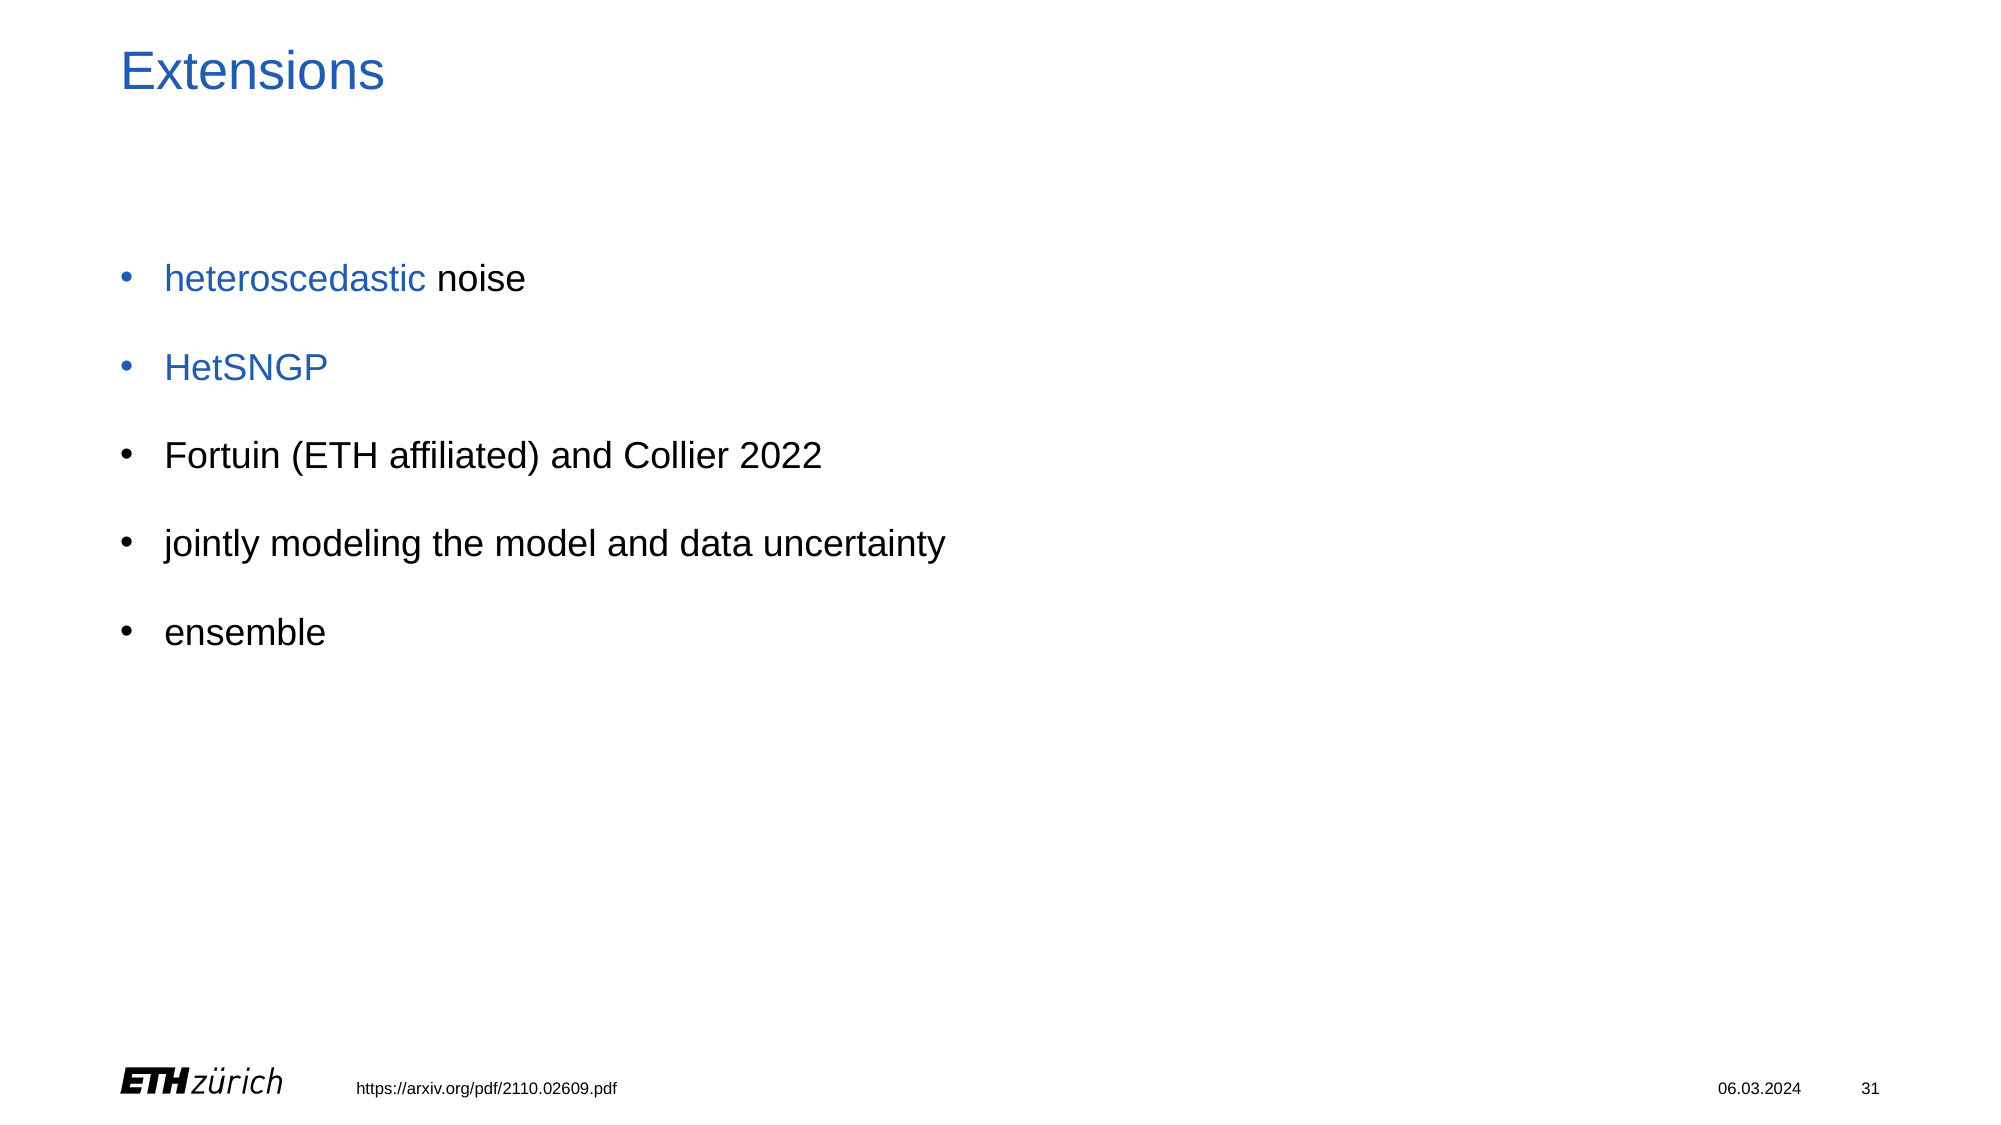

# Extensions
heteroscedastic noise
HetSNGP
Fortuin (ETH affiliated) and Collier 2022
jointly modeling the model and data uncertainty
ensemble
https://arxiv.org/pdf/2110.02609.pdf
06.03.2024
31